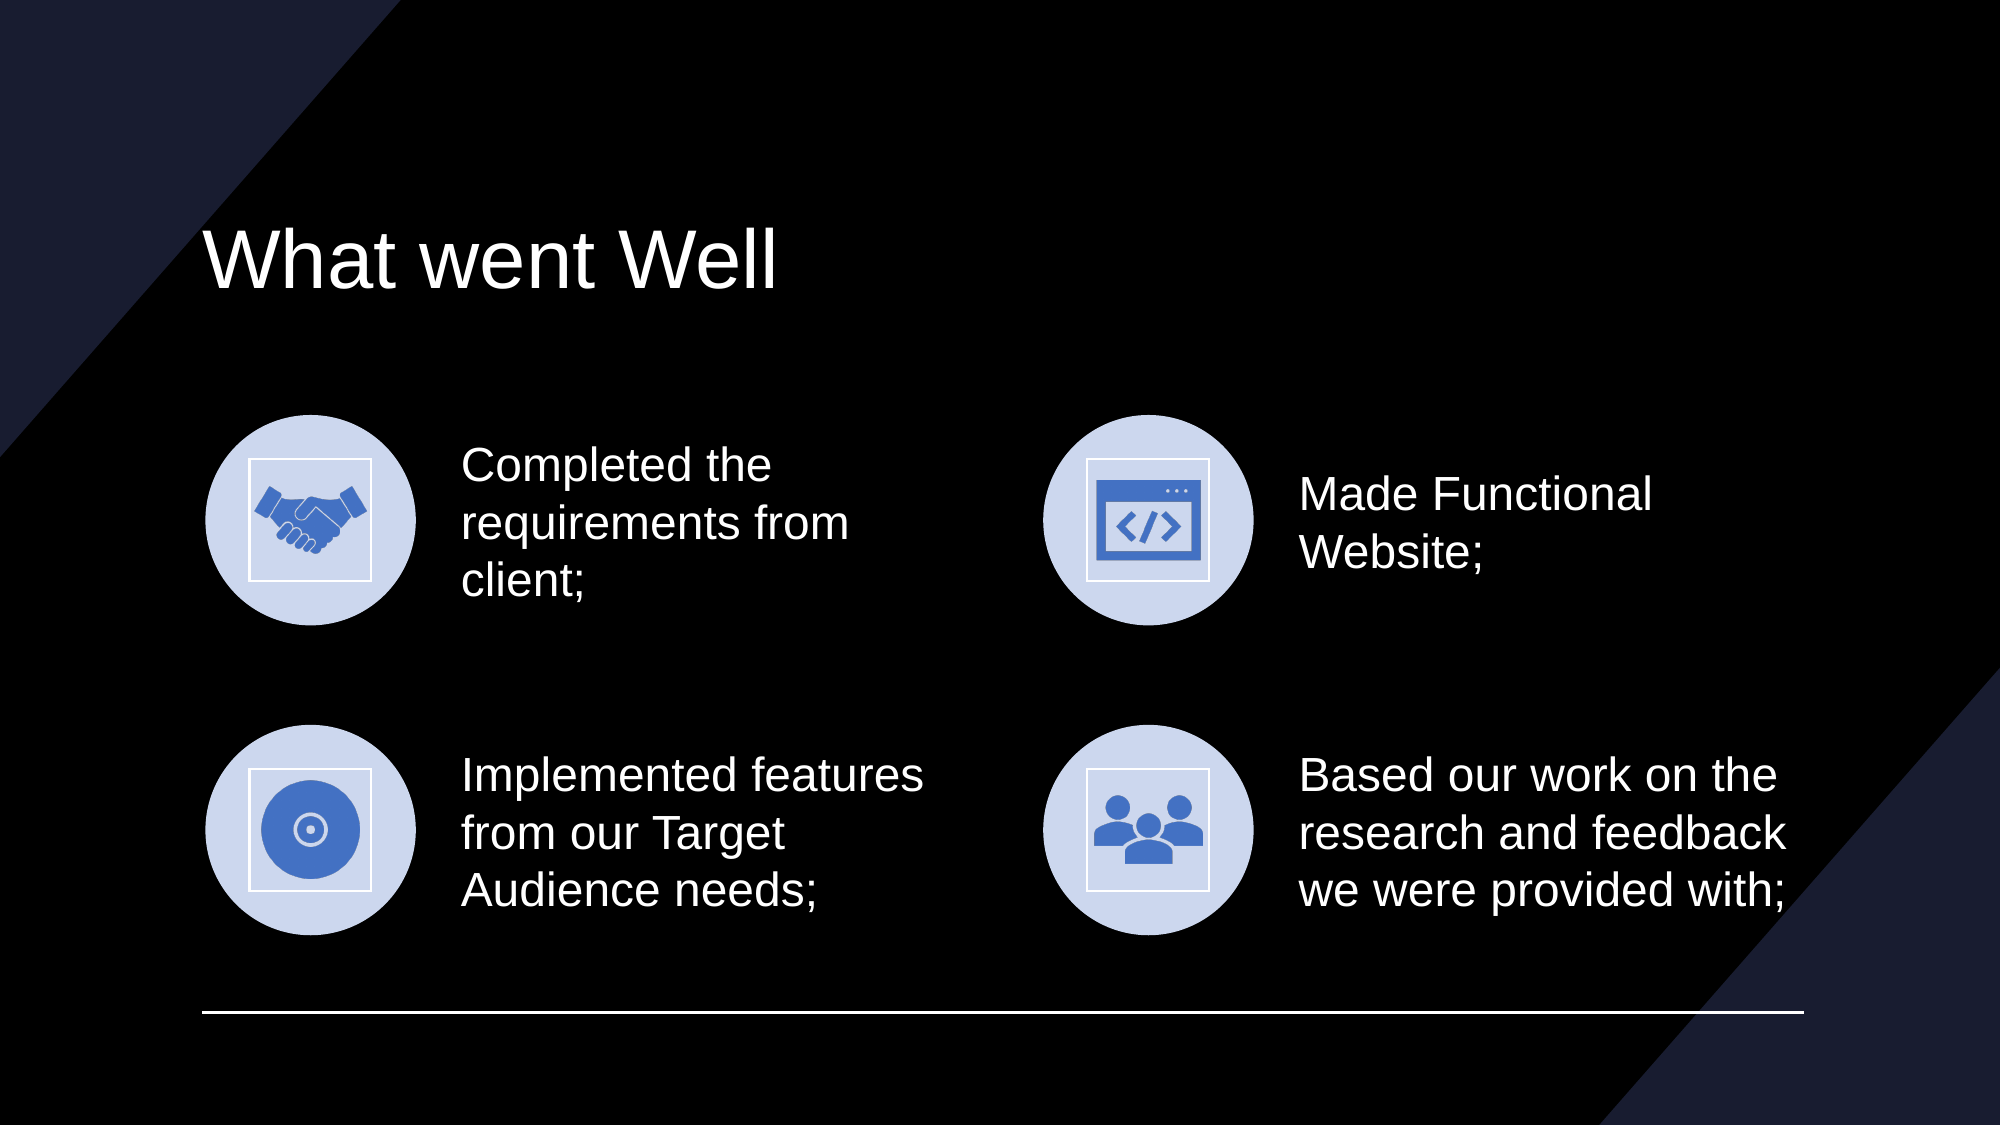

# What went Well
Completed the requirements from client;
Made Functional Website;
Implemented features from our Target Audience needs;
Based our work on the research and feedback we were provided with;